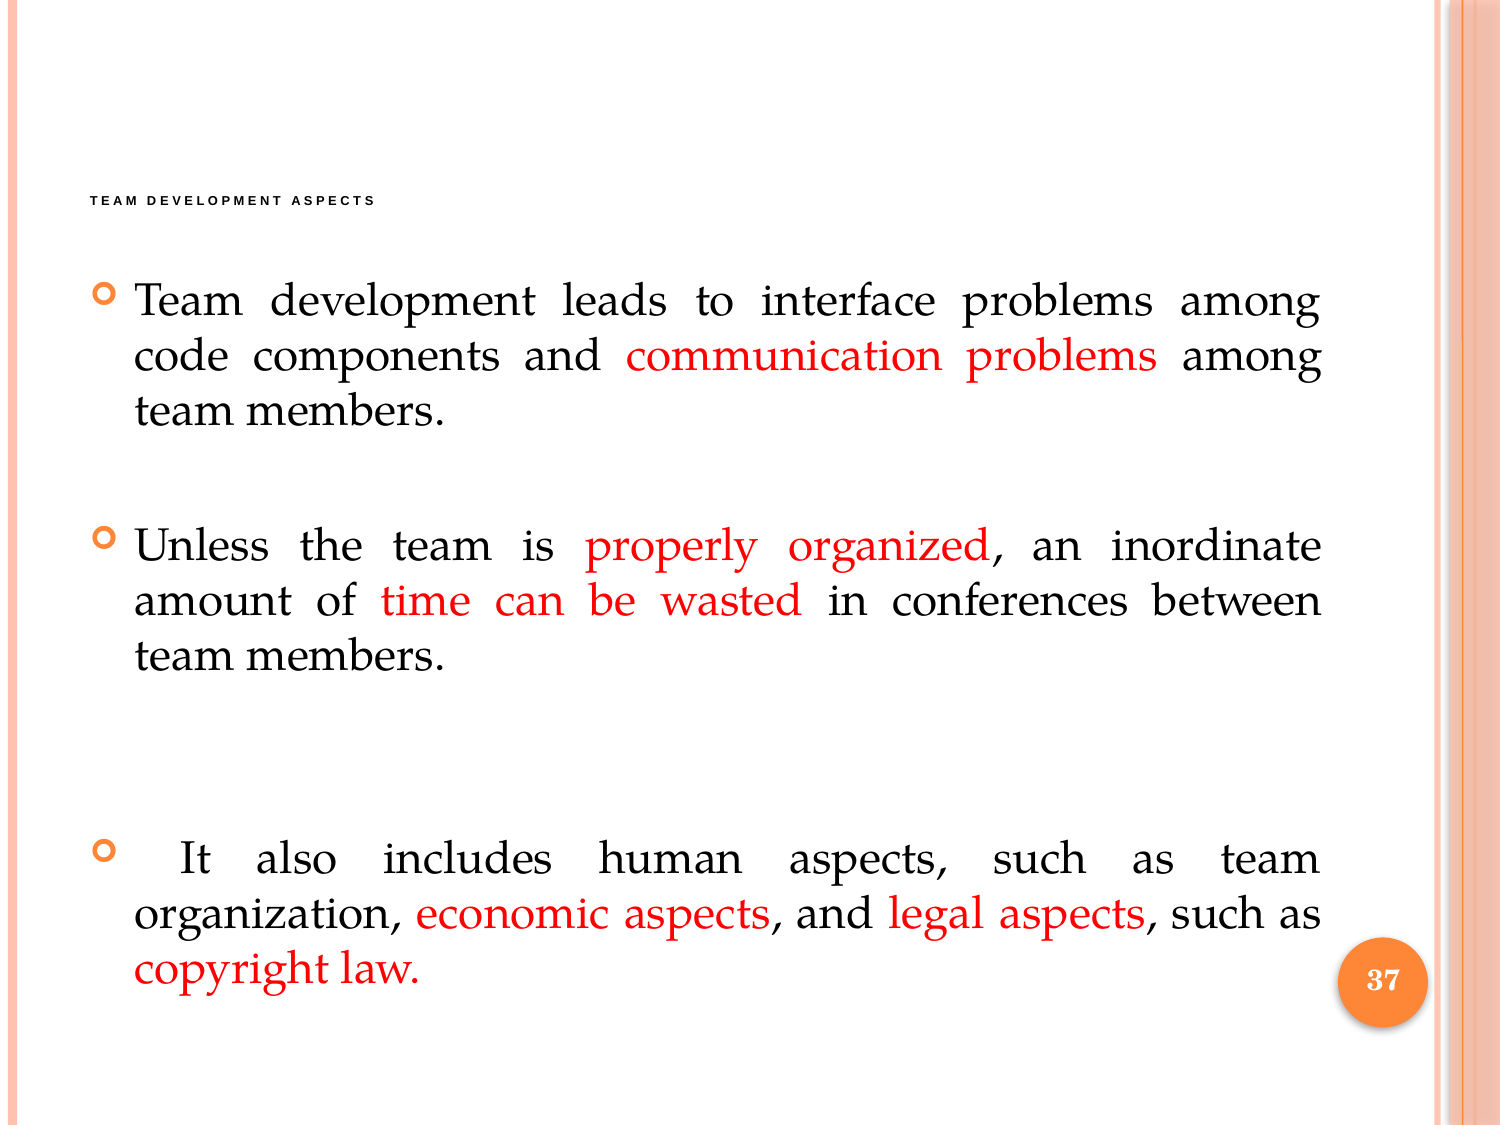

# T E A M   D E V E L O P M E N T   A S P E C T S
Team development leads to interface problems among code components and communication problems among team members.

Unless the team is properly organized, an inordinate amount of time can be wasted in conferences between team members.

 It also includes human aspects, such as team organization, economic aspects, and legal aspects, such as copyright law.

37